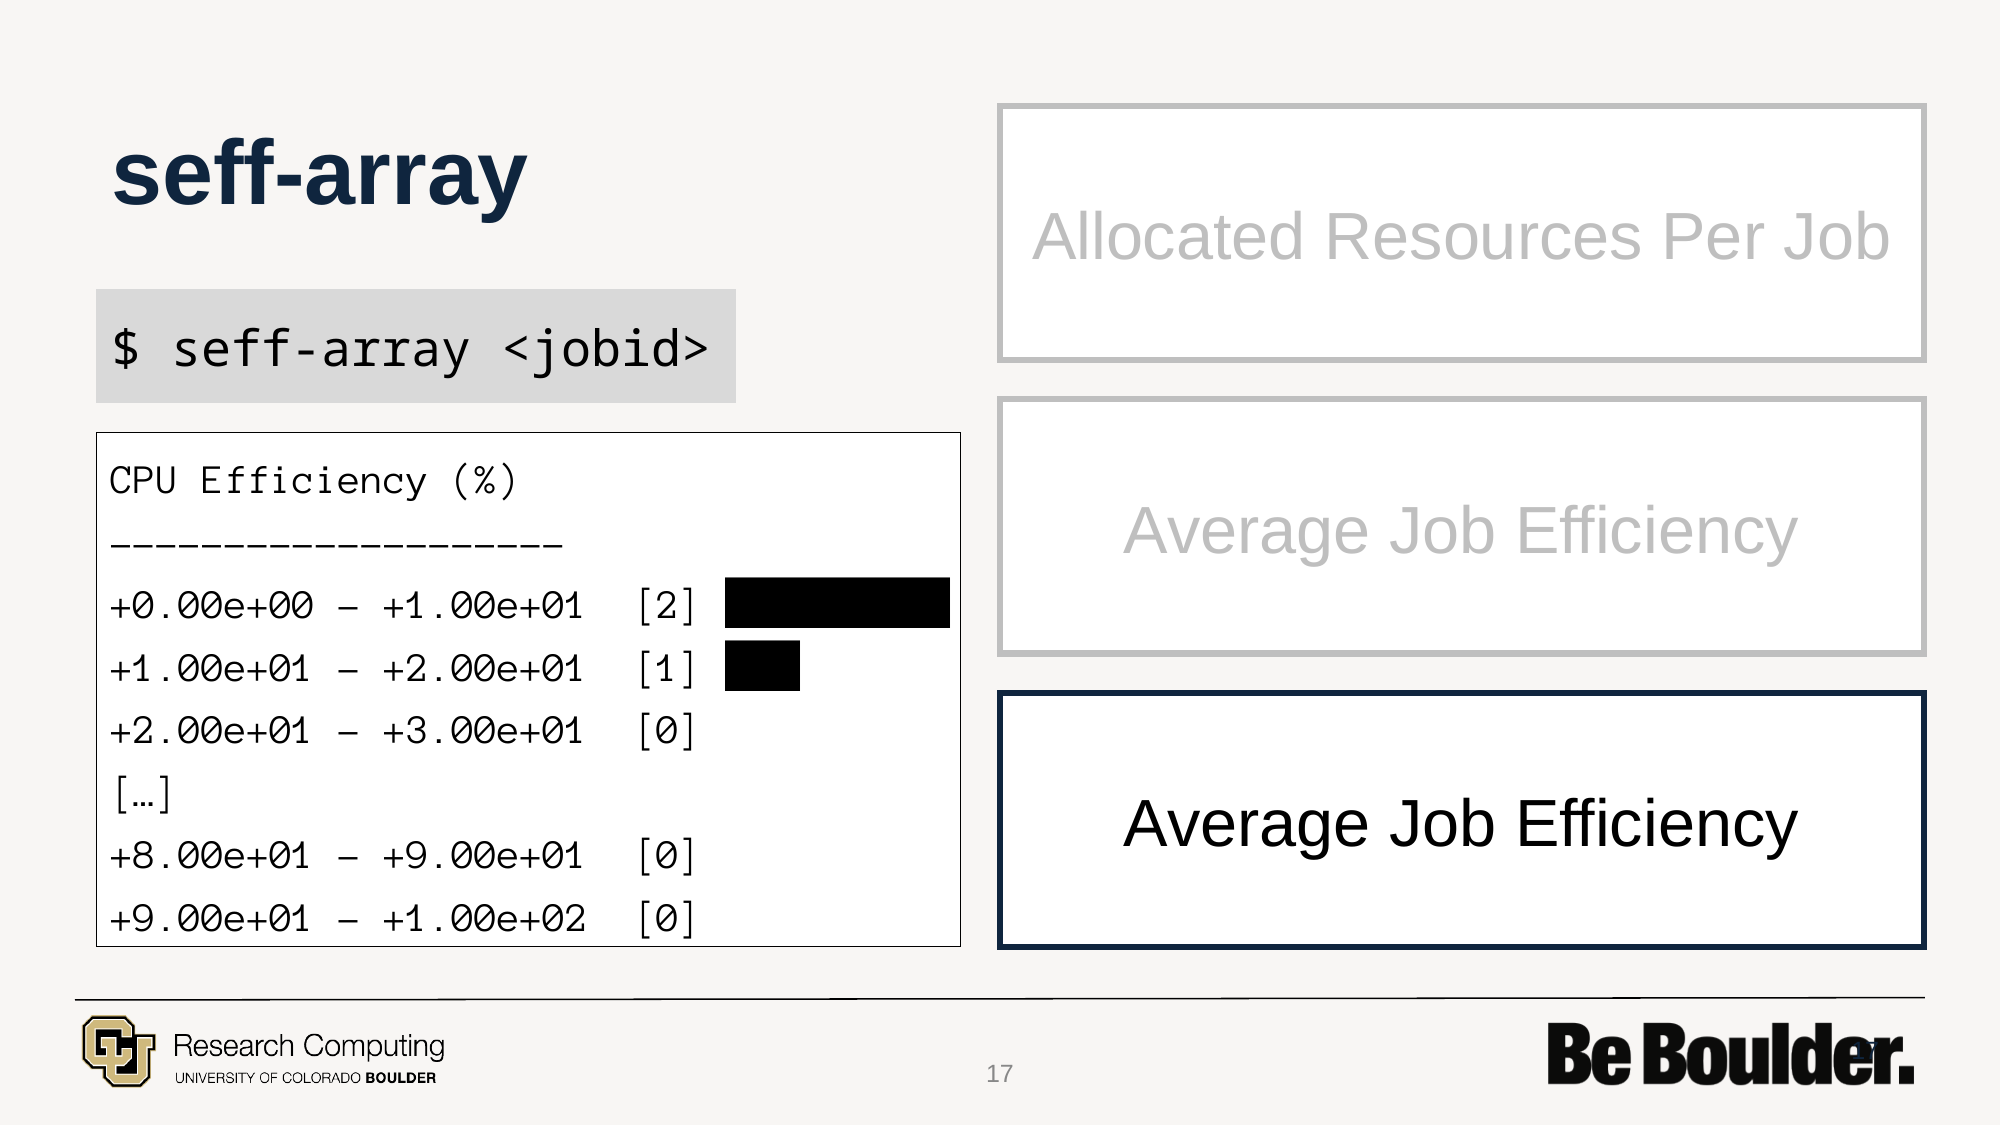

# seff-array
Allocated Resources Per Job
$ seff-array <jobid>
Average Job Efficiency
CPU Efficiency (%)
--------------------
+0.00e+00 - +1.00e+01  [2] █████████
+1.00e+01 - +2.00e+01  [1] ███
+2.00e+01 - +3.00e+01  [0]
[…]
+8.00e+01 - +9.00e+01  [0]
+9.00e+01 - +1.00e+02  [0]
Average Job Efficiency
17
17